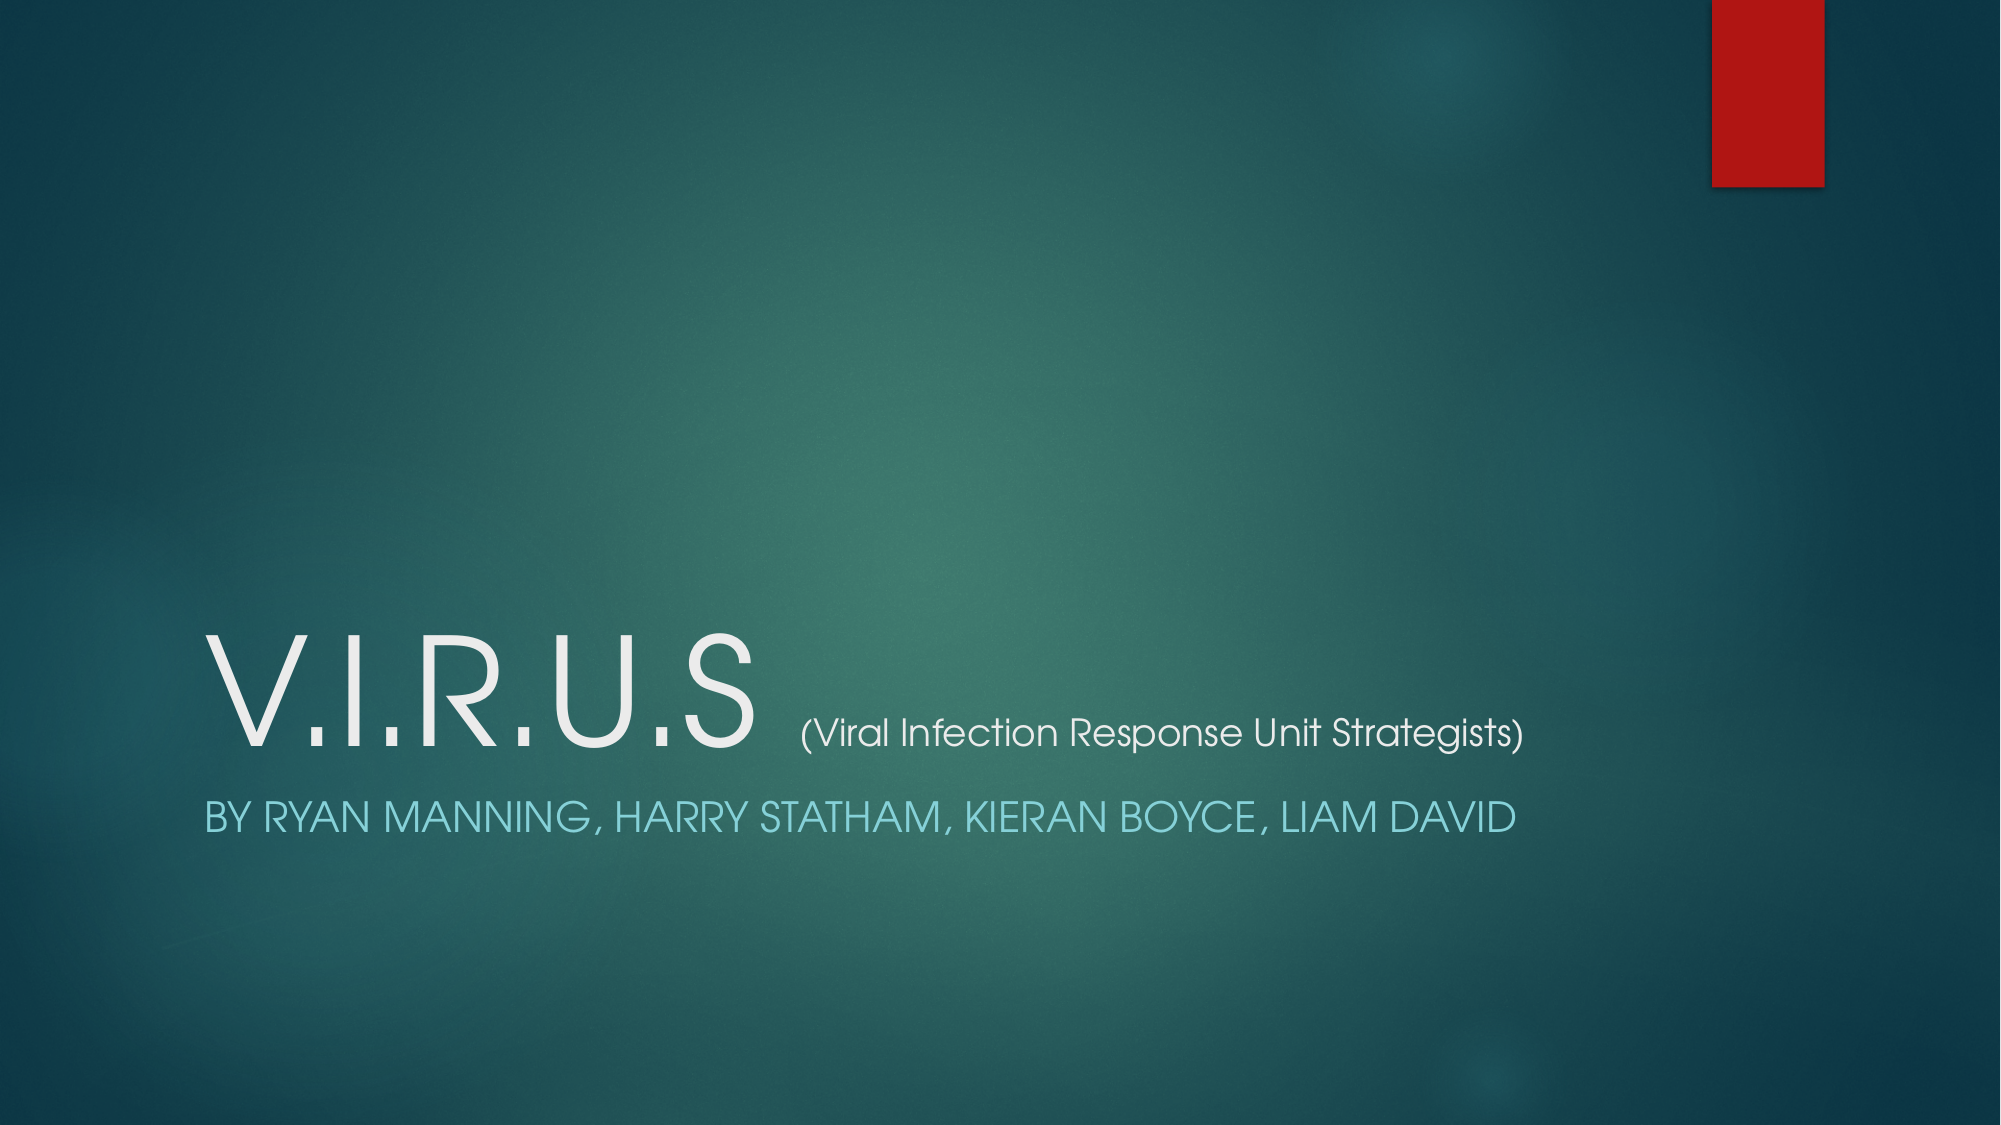

# V.I.R.U.S (Viral Infection Response Unit Strategists)
BY RYAN MANNING, HARRY STATHAM, KIERAN BOYCE, LIAM DAVID